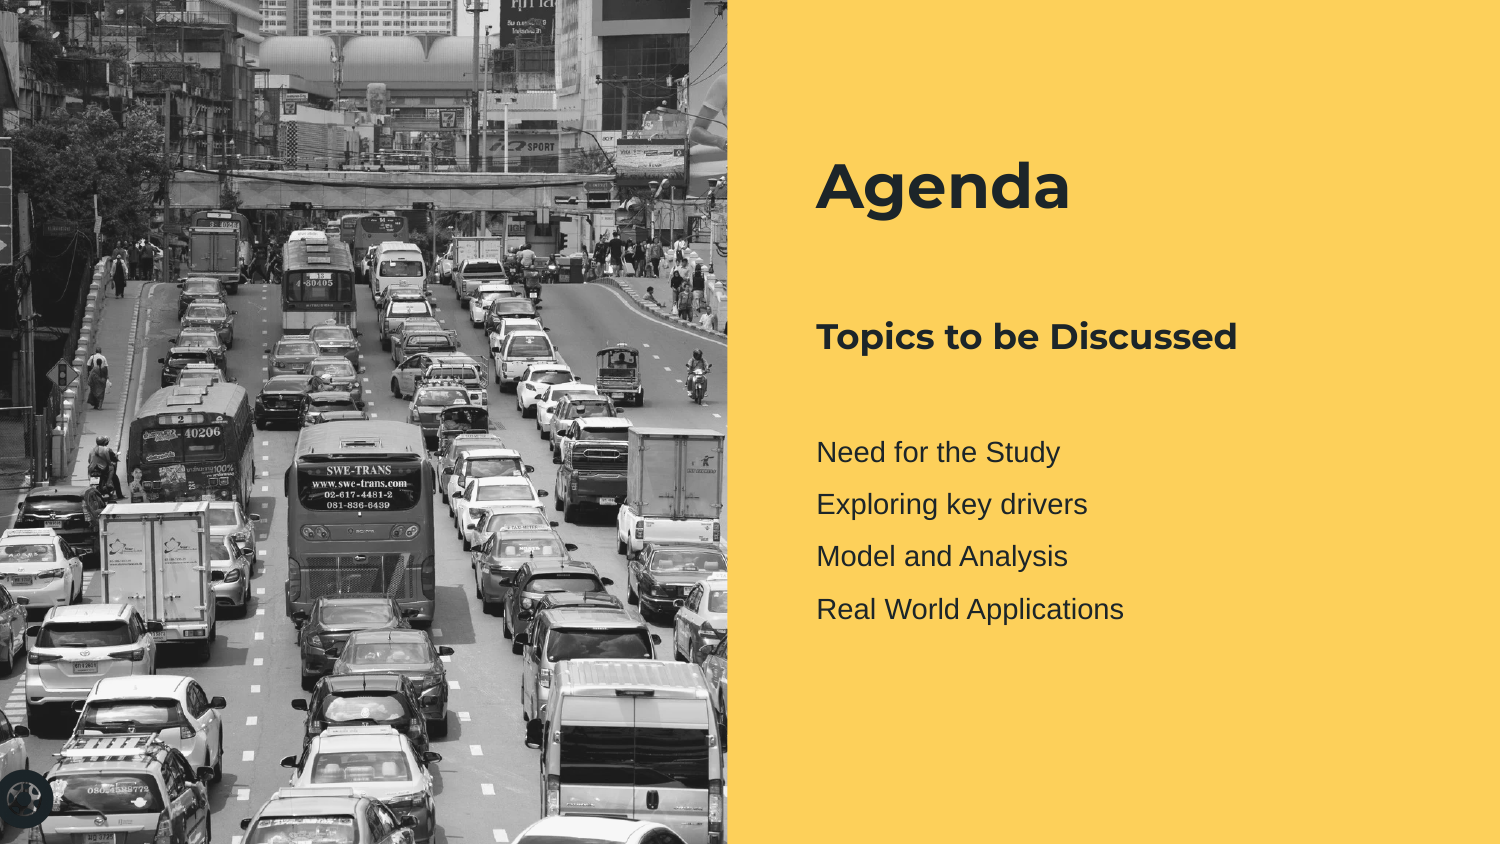

Agenda
Topics to be Discussed
Need for the Study
Exploring key drivers
Model and Analysis
Real World Applications